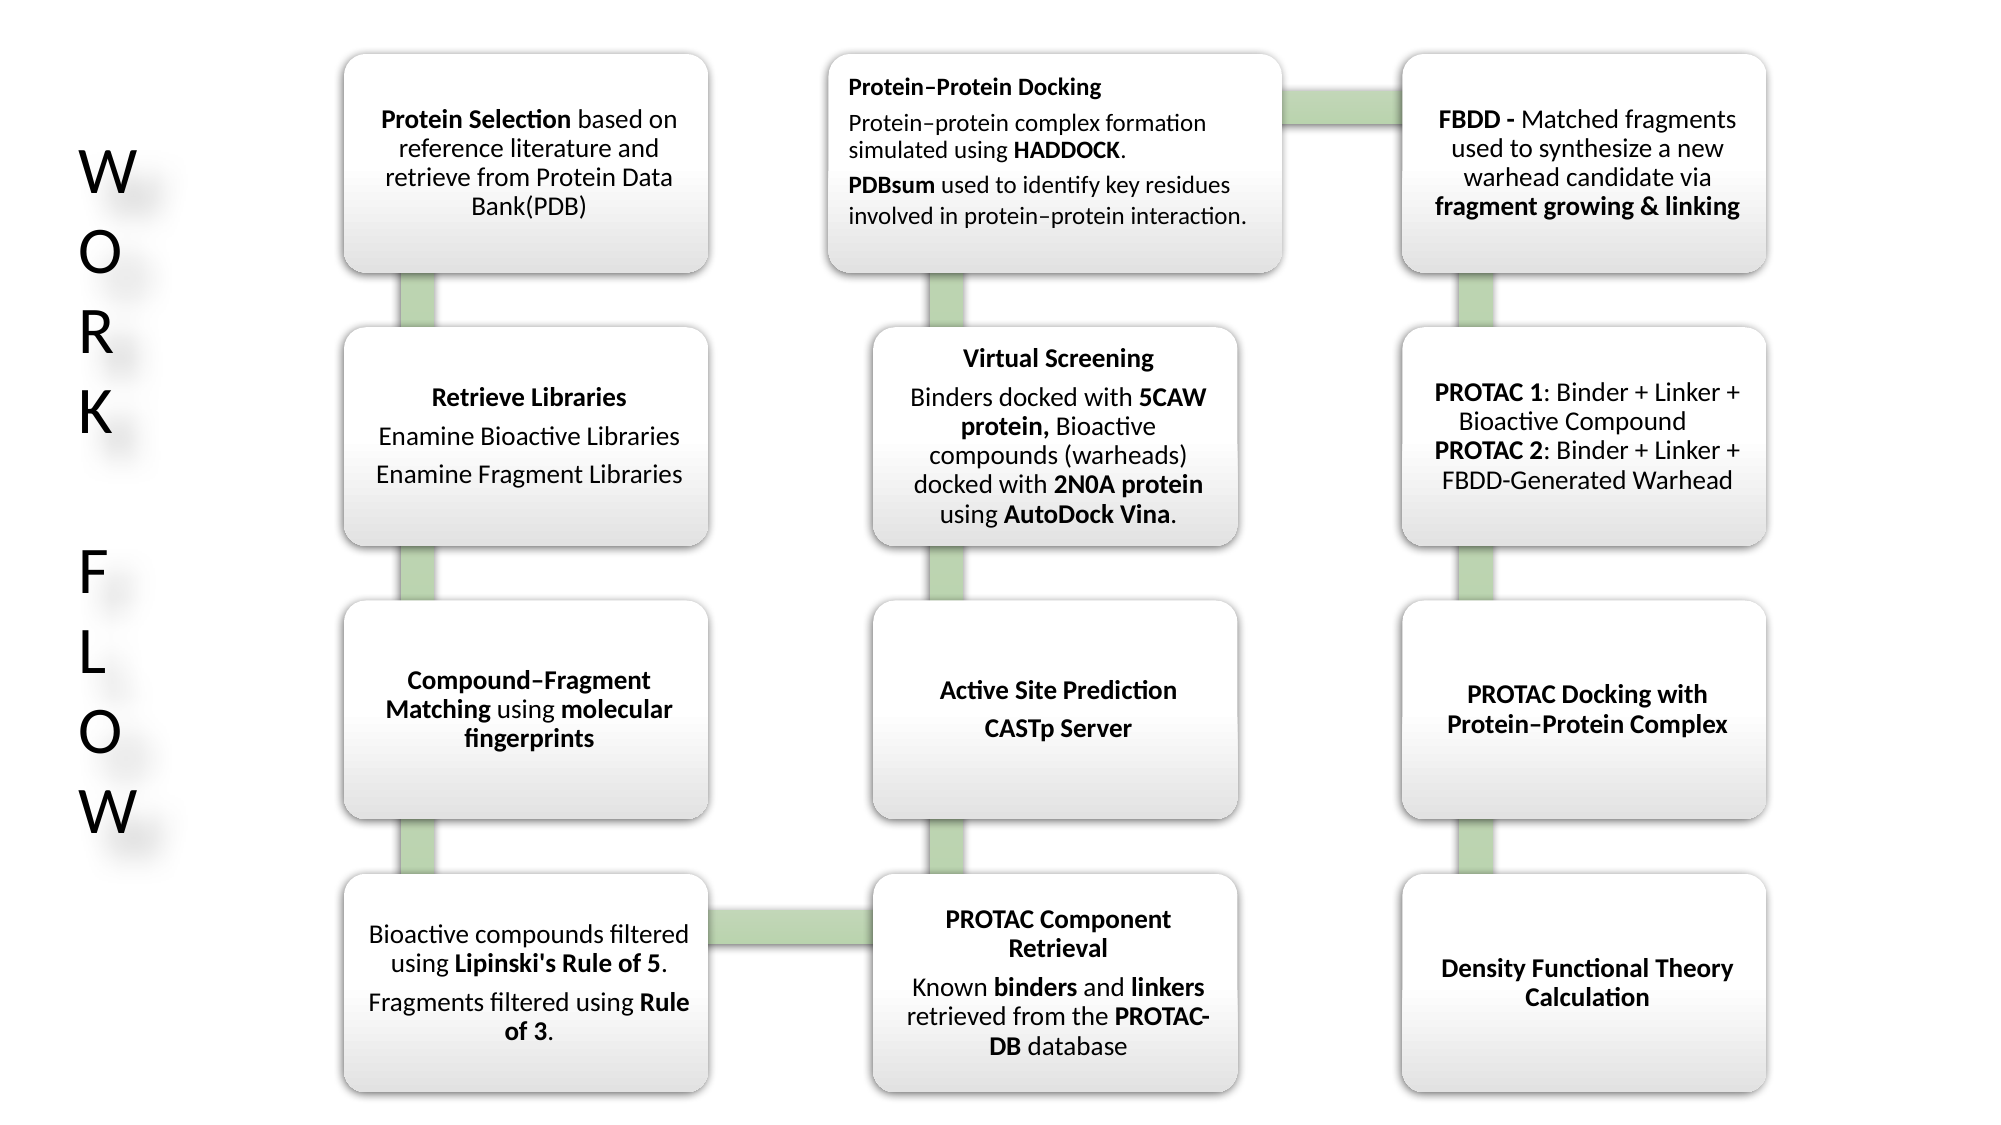

Protein Selection based on reference literature and retrieve from Protein Data Bank(PDB)
Retrieve Libraries
Enamine Bioactive Libraries
Enamine Fragment Libraries
Compound–Fragment Matching using molecular fingerprints
Bioactive compounds filtered using Lipinski's Rule of 5.
Fragments filtered using Rule of 3.
PROTAC Component Retrieval
Known binders and linkers retrieved from the PROTAC-DB database
Active Site Prediction
CASTp Server
Virtual Screening
Binders docked with 5CAW protein, Bioactive compounds (warheads) docked with 2N0A protein using AutoDock Vina.
Protein–Protein Docking
Protein–protein complex formation simulated using HADDOCK.
PDBsum used to identify key residues
involved in protein–protein interaction.
FBDD - Matched fragments used to synthesize a new warhead candidate via fragment growing & linking
PROTAC 1: Binder + Linker + Bioactive Compound      PROTAC 2: Binder + Linker + FBDD-Generated Warhead
PROTAC Docking with Protein–Protein Complex
Density Functional Theory Calculation
W
O
R
K

F
L
O
W